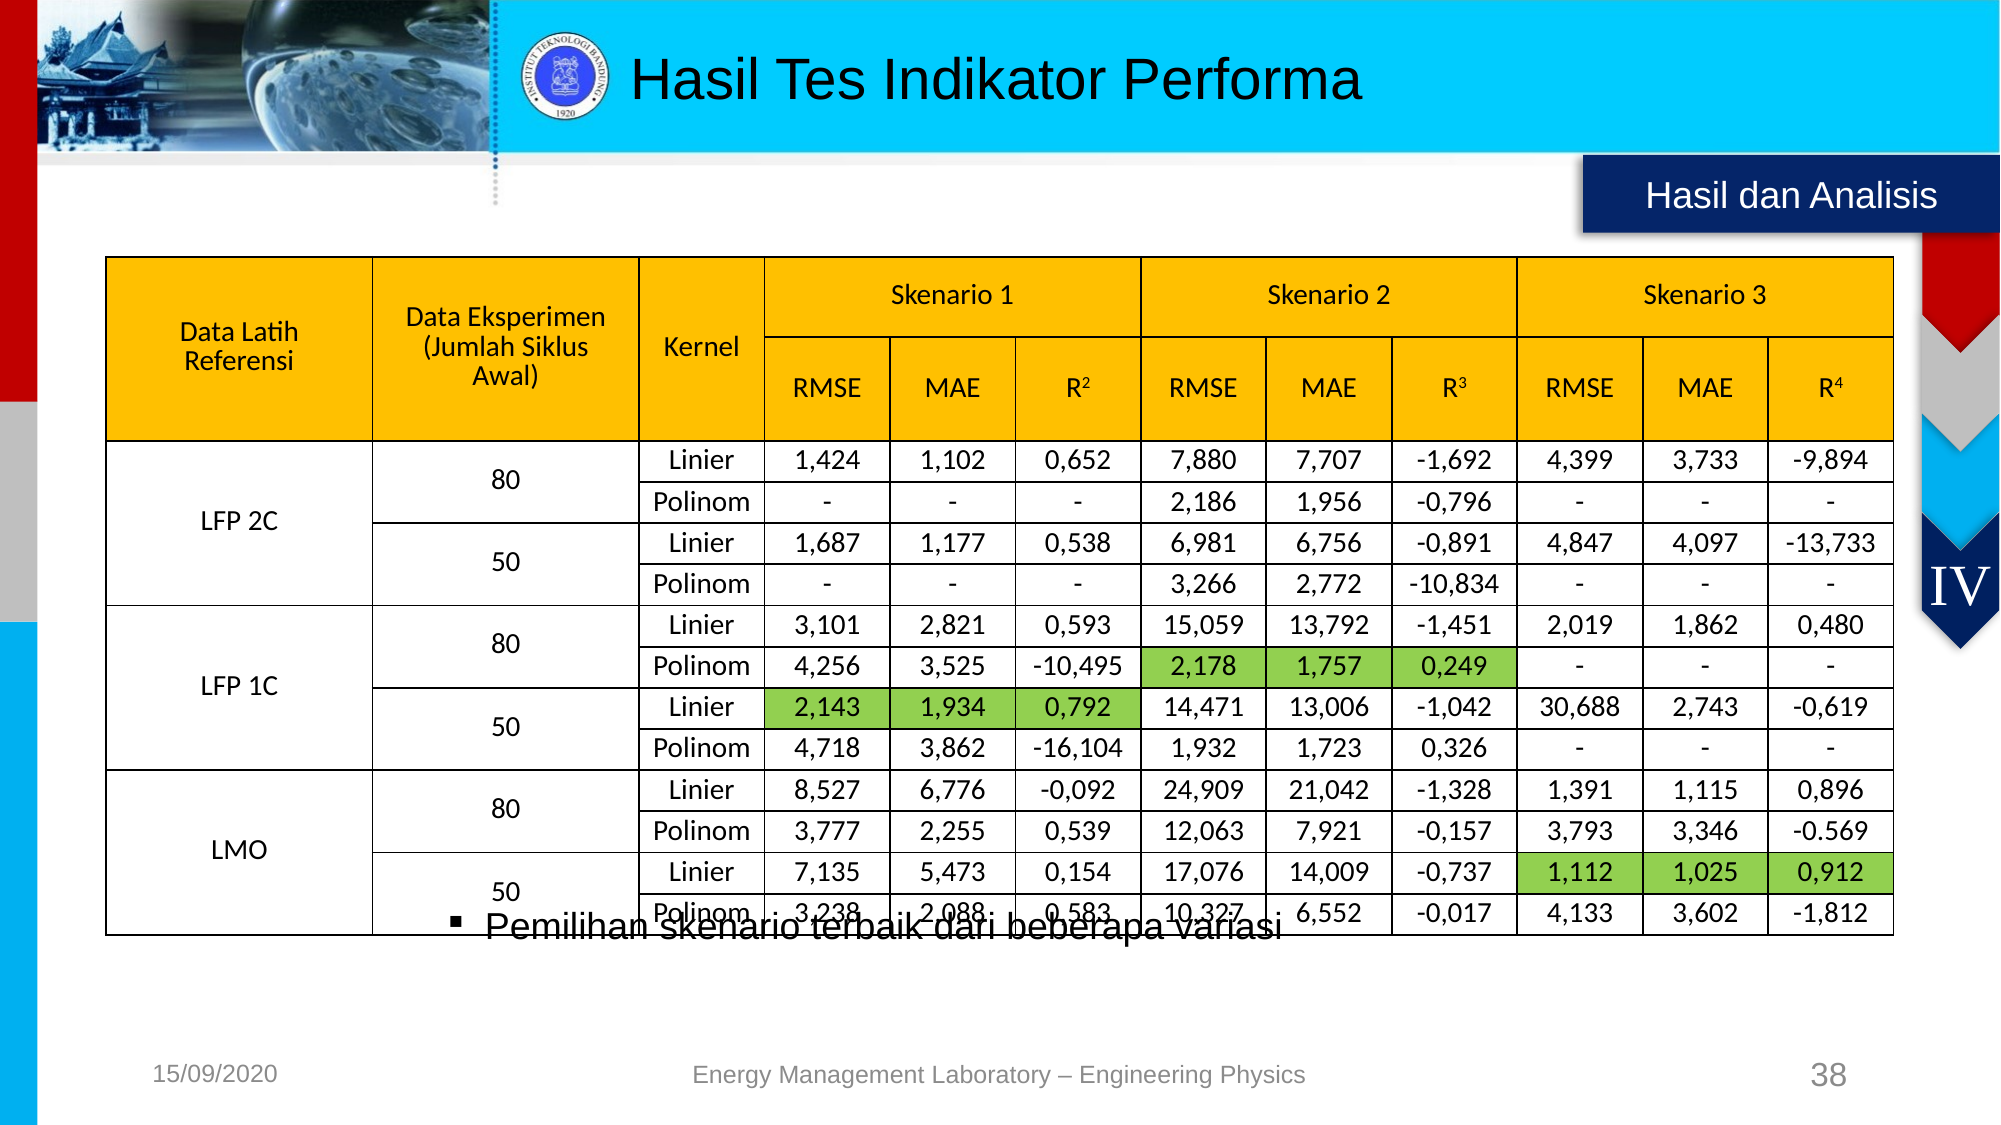

# Hasil Tes Indikator Performa
Hasil dan Analisis

| Data Latih Referensi | Data Eksperimen (Jumlah Siklus Awal) | Kernel | Skenario 1 |  |  | Skenario 2 |  |  | Skenario 3 |  |  |
| --- | --- | --- | --- | --- | --- | --- | --- | --- | --- | --- | --- |
|  |  |  | RMSE | MAE | R2 | RMSE | MAE | R3 | RMSE | MAE | R4 |
| LFP 2C | 80 | Linier | 1,424 | 1,102 | 0,652 | 7,880 | 7,707 | -1,692 | 4,399 | 3,733 | -9,894 |
|  |  | Polinom | - | - | - | 2,186 | 1,956 | -0,796 | - | - | - |
|  | 50 | Linier | 1,687 | 1,177 | 0,538 | 6,981 | 6,756 | -0,891 | 4,847 | 4,097 | -13,733 |
|  |  | Polinom | - | - | - | 3,266 | 2,772 | -10,834 | - | - | - |
| LFP 1C | 80 | Linier | 3,101 | 2,821 | 0,593 | 15,059 | 13,792 | -1,451 | 2,019 | 1,862 | 0,480 |
|  |  | Polinom | 4,256 | 3,525 | -10,495 | 2,178 | 1,757 | 0,249 | - | - | - |
|  | 50 | Linier | 2,143 | 1,934 | 0,792 | 14,471 | 13,006 | -1,042 | 30,688 | 2,743 | -0,619 |
|  |  | Polinom | 4,718 | 3,862 | -16,104 | 1,932 | 1,723 | 0,326 | - | - | - |
| LMO | 80 | Linier | 8,527 | 6,776 | -0,092 | 24,909 | 21,042 | -1,328 | 1,391 | 1,115 | 0,896 |
|  |  | Polinom | 3,777 | 2,255 | 0,539 | 12,063 | 7,921 | -0,157 | 3,793 | 3,346 | -0.569 |
|  | 50 | Linier | 7,135 | 5,473 | 0,154 | 17,076 | 14,009 | -0,737 | 1,112 | 1,025 | 0,912 |
|  |  | Polinom | 3,238 | 2,088 | 0,583 | 10,327 | 6,552 | -0,017 | 4,133 | 3,602 | -1,812 |

IV

Pemilihan skenario terbaik dari beberapa variasi
15/09/2020
38
Energy Management Laboratory – Engineering Physics